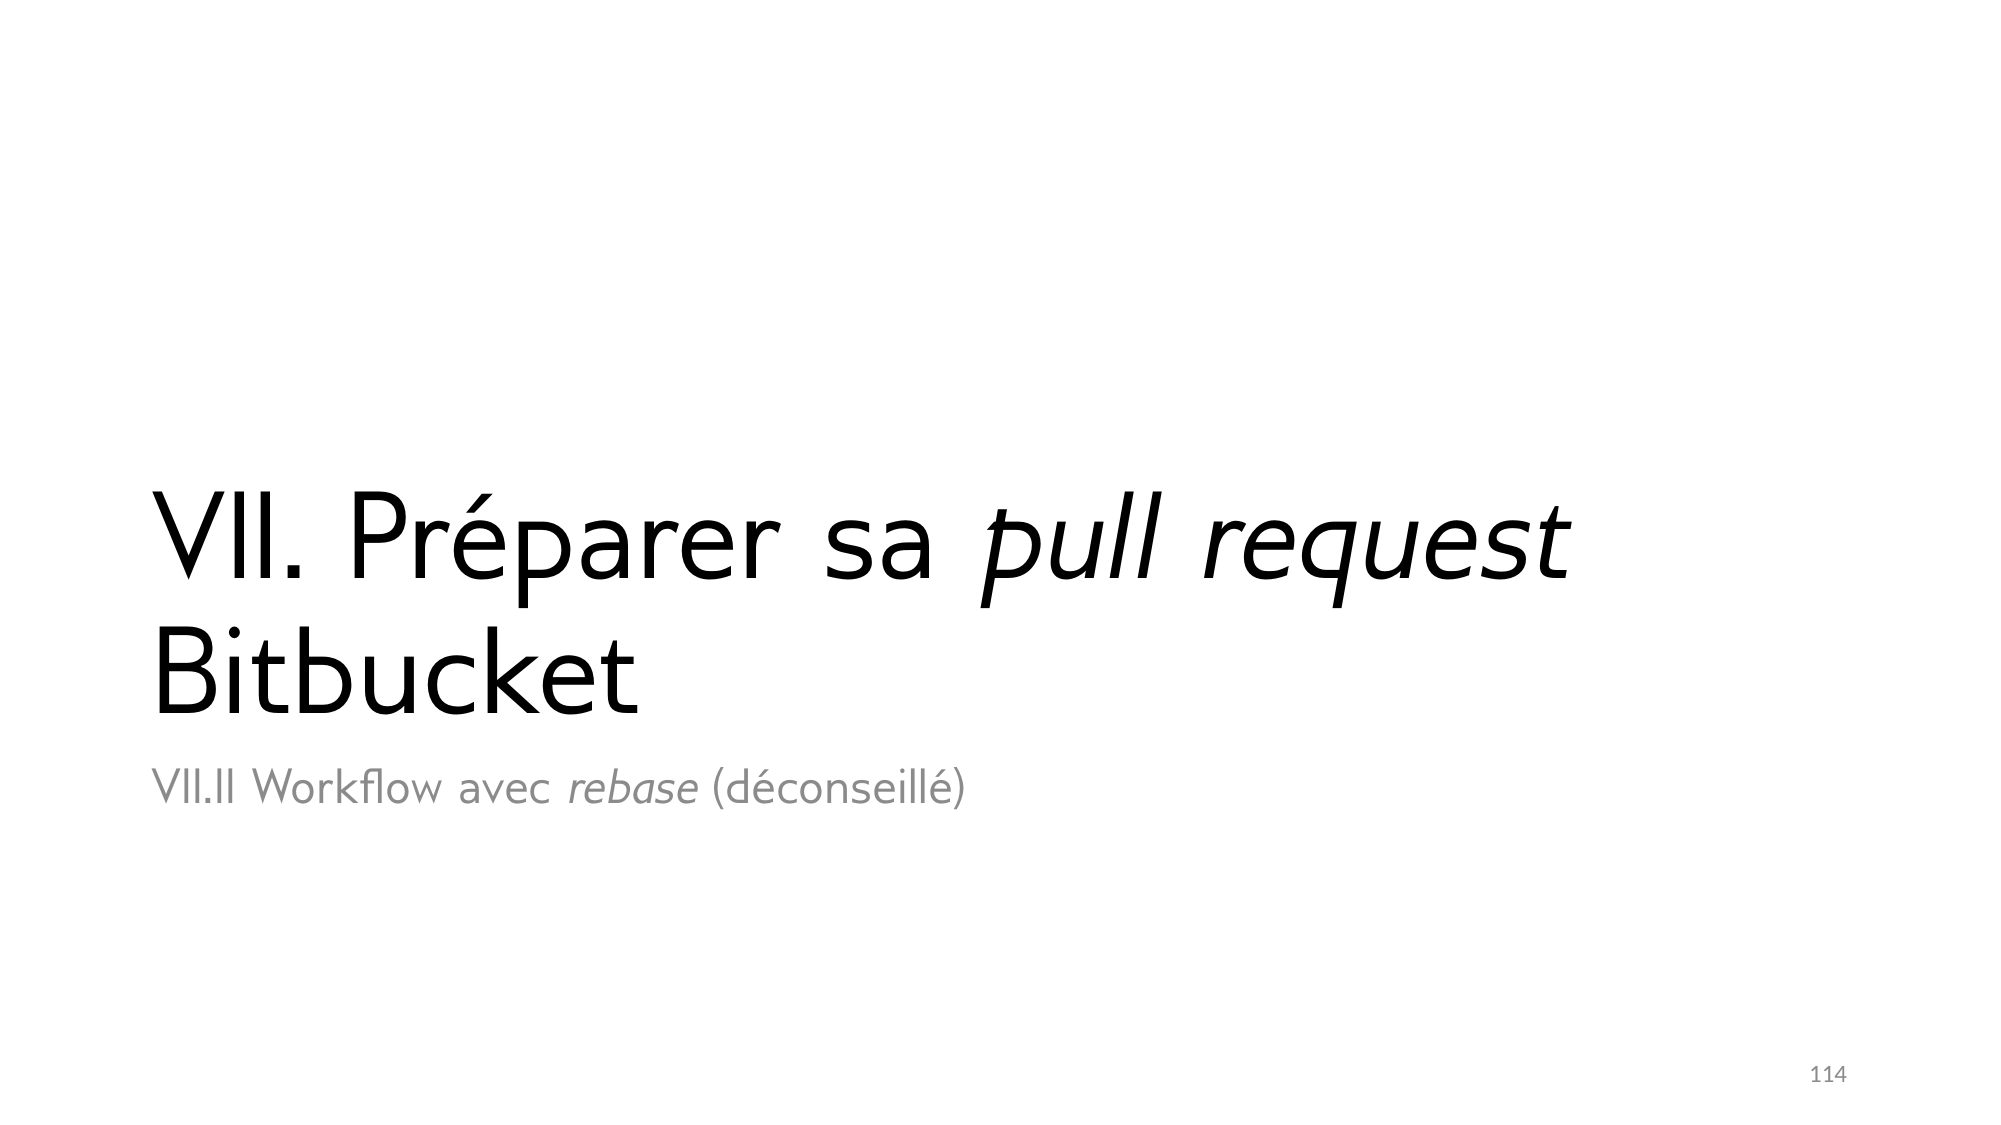

# VII. Préparer sa pull request Bitbucket
VII.II Workflow avec rebase (déconseillé)
114